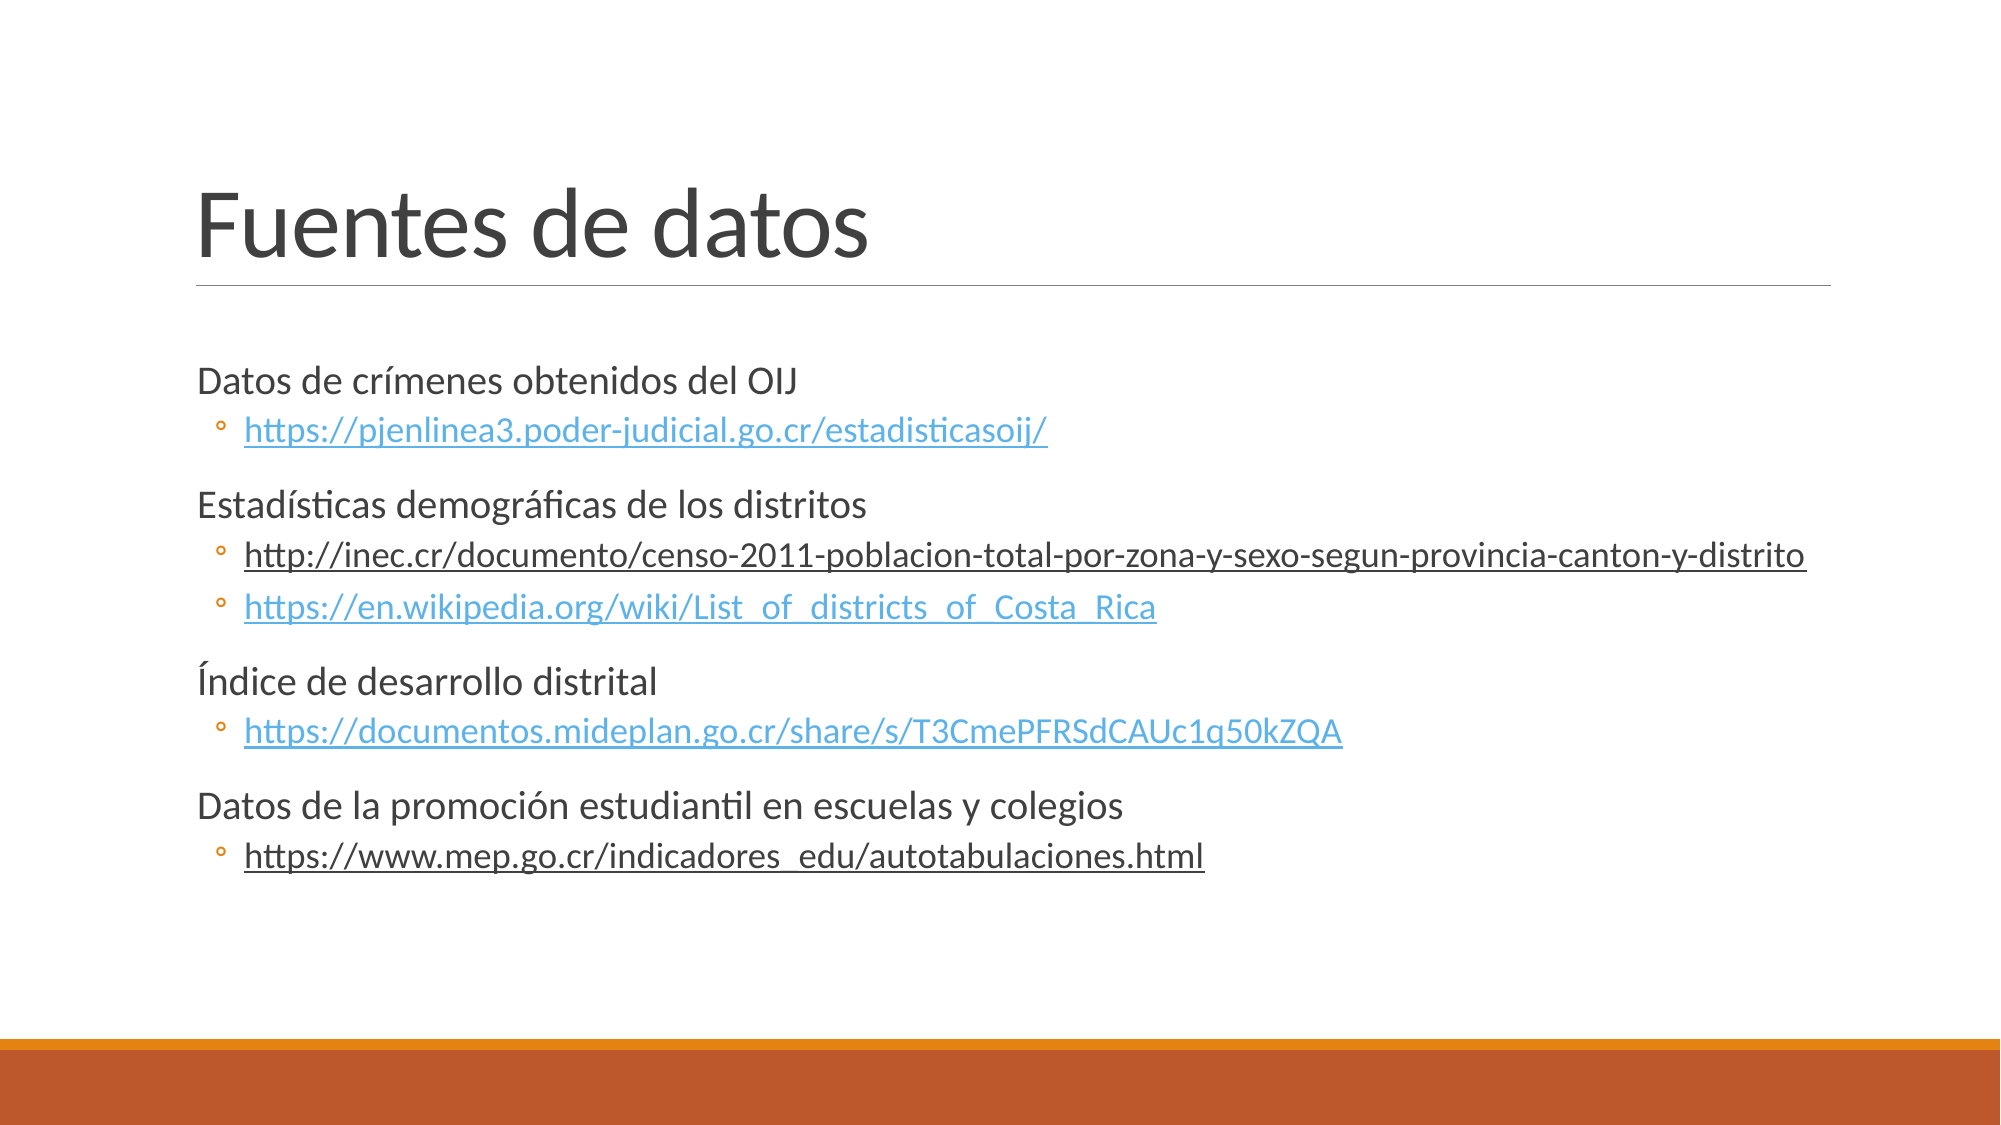

# Fuentes de datos
Datos de crímenes obtenidos del OIJ
https://pjenlinea3.poder-judicial.go.cr/estadisticasoij/
Estadísticas demográficas de los distritos
http://inec.cr/documento/censo-2011-poblacion-total-por-zona-y-sexo-segun-provincia-canton-y-distrito
https://en.wikipedia.org/wiki/List_of_districts_of_Costa_Rica
Índice de desarrollo distrital
https://documentos.mideplan.go.cr/share/s/T3CmePFRSdCAUc1q50kZQA
Datos de la promoción estudiantil en escuelas y colegios
https://www.mep.go.cr/indicadores_edu/autotabulaciones.html